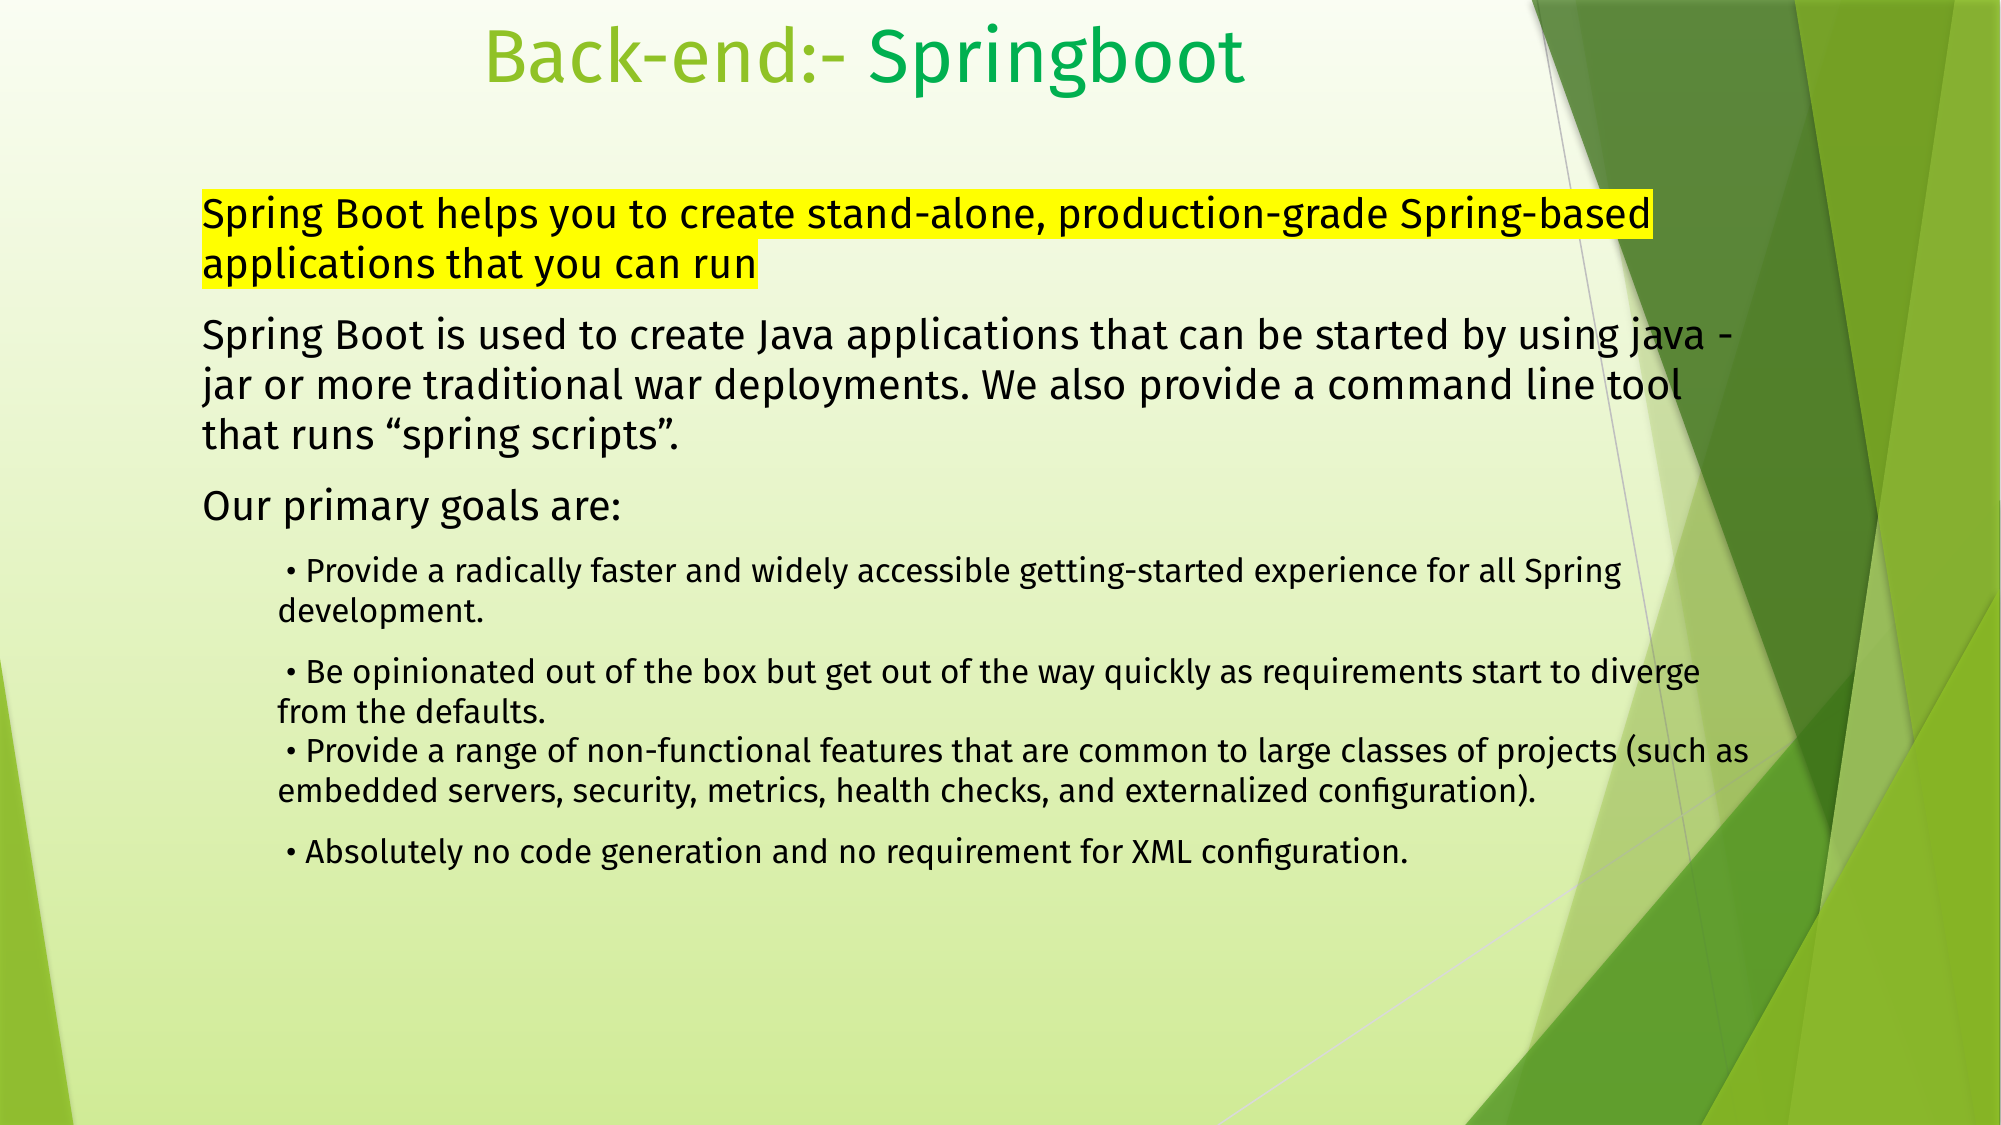

# Back-end:- Springboot
Spring Boot helps you to create stand-alone, production-grade Spring-based applications that you can run
Spring Boot is used to create Java applications that can be started by using java -jar or more traditional war deployments. We also provide a command line tool that runs “spring scripts”.
Our primary goals are:
 • Provide a radically faster and widely accessible getting-started experience for all Spring   development.
 • Be opinionated out of the box but get out of the way quickly as requirements start to diverge from the defaults.
 • Provide a range of non-functional features that are common to large classes of projects (such as embedded servers, security, metrics, health checks, and externalized configuration).
 • Absolutely no code generation and no requirement for XML configuration.